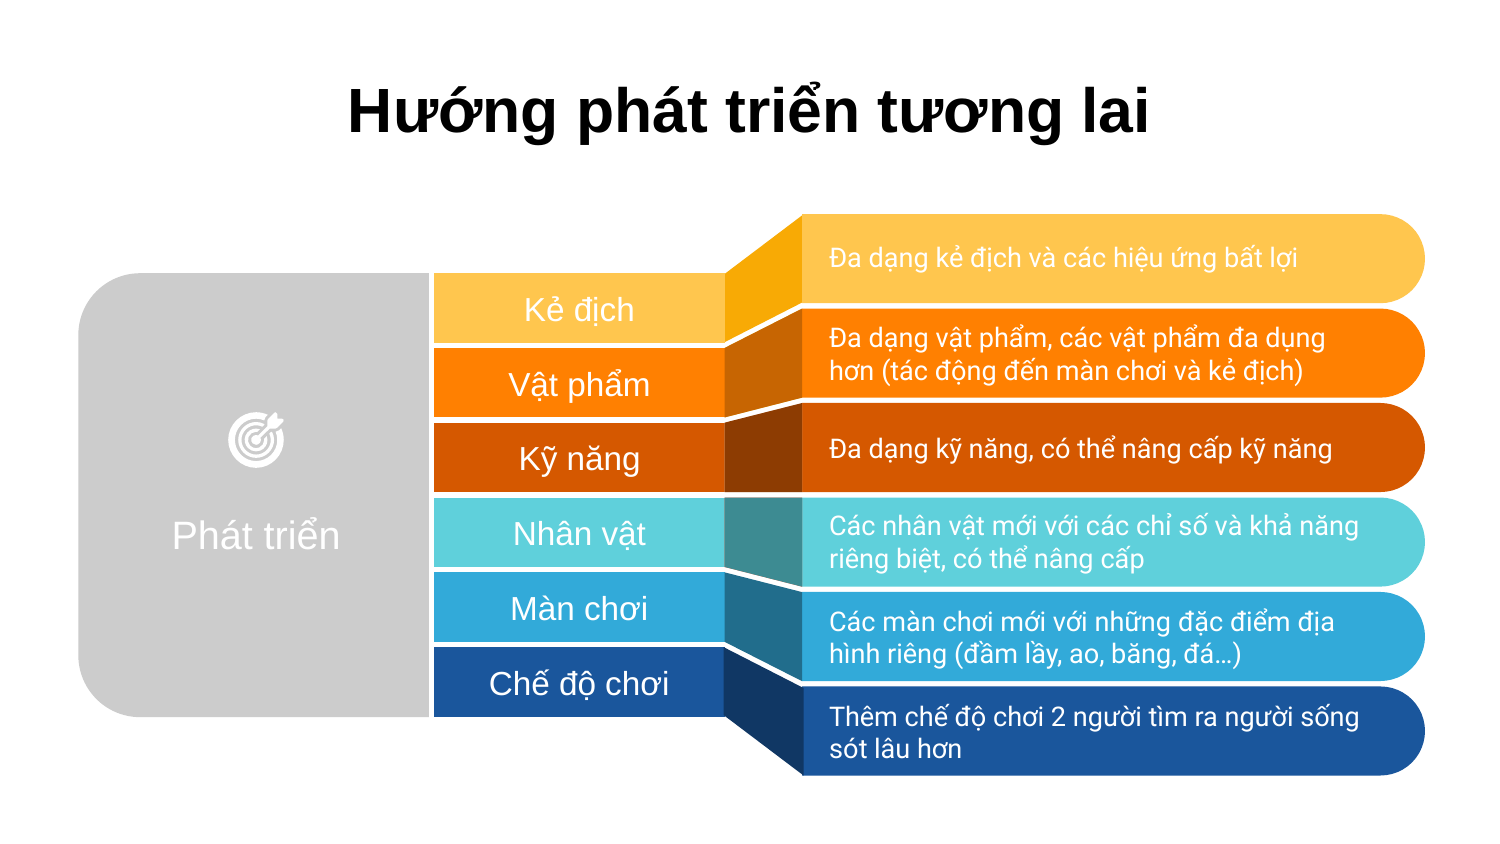

# Hướng phát triển tương lai

Đa dạng kẻ địch và các hiệu ứng bất lợi

Kẻ địch

Đa dạng vật phẩm, các vật phẩm đa dụng hơn (tác động đến màn chơi và kẻ địch)

Vật phẩm

Đa dạng kỹ năng, có thể nâng cấp kỹ năng

Kỹ năng
Phát triển
Các nhân vật mới với các chỉ số và khả năng riêng biệt, có thể nâng cấp

Nhân vật

Màn chơi
Các màn chơi mới với những đặc điểm địa hình riêng (đầm lầy, ao, băng, đá…)

Chế độ chơi
Thêm chế độ chơi 2 người tìm ra người sống sót lâu hơn